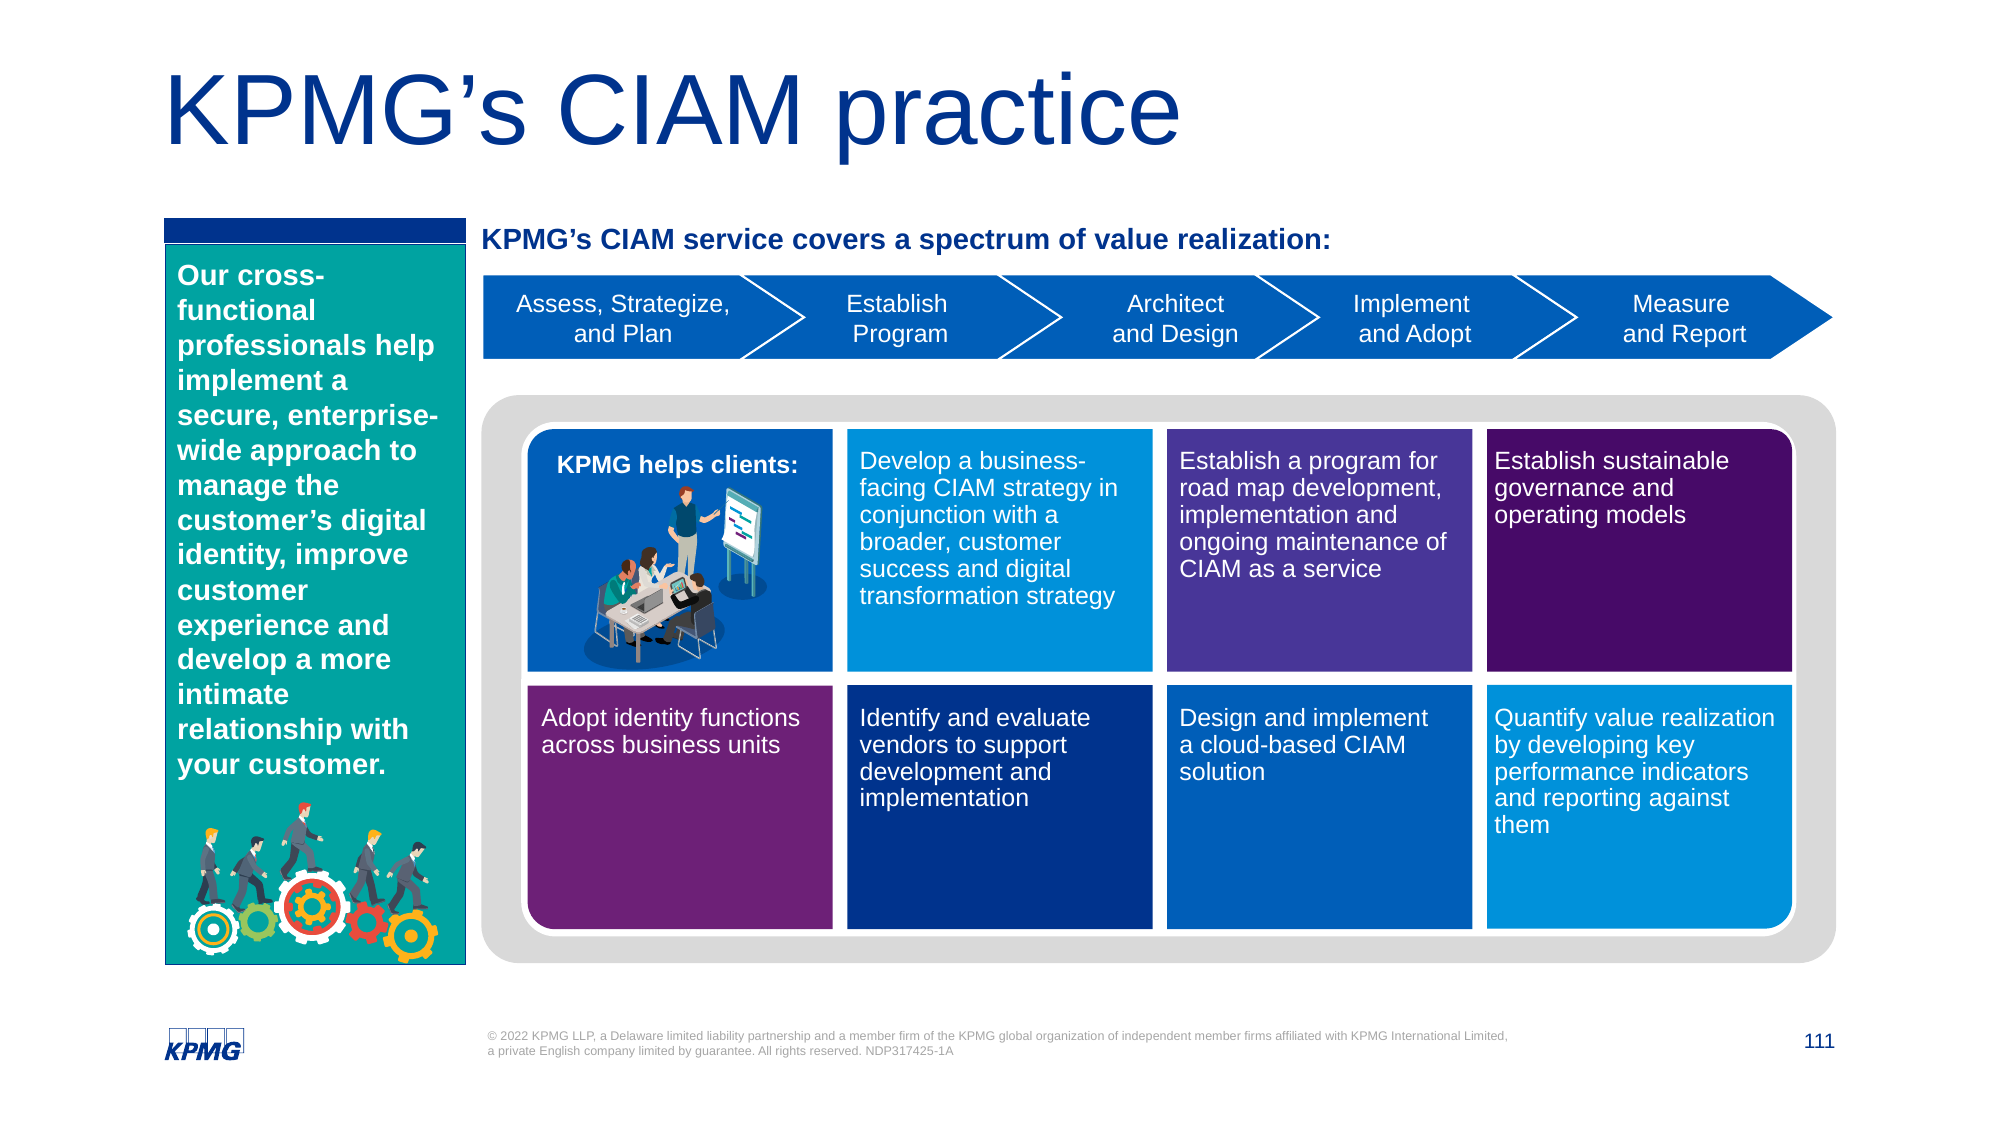

# KPMG’s CIAM practice

KPMG’s CIAM service covers a spectrum of value realization:
Our cross-functional professionals help implement a secure, enterprise-wide approach to manage the customer’s digital identity, improve customer experience and develop a more intimate relationship with your customer.

Assess, Strategize,
and Plan
Establish
Program
Architect
and Design
Implement
and Adopt
Measure
and Report

KPMG helps clients:
Develop a business-facing CIAM strategy in conjunction with a broader, customer success and digital transformation strategy
Establish a program for road map development, implementation and ongoing maintenance of CIAM as a service
Establish sustainable governance and operating models

Adopt identity functions across business units
Identify and evaluate vendors to support development and implementation
Design and implement
a cloud-based CIAM solution
Quantify value realization by developing key performance indicators and reporting against them